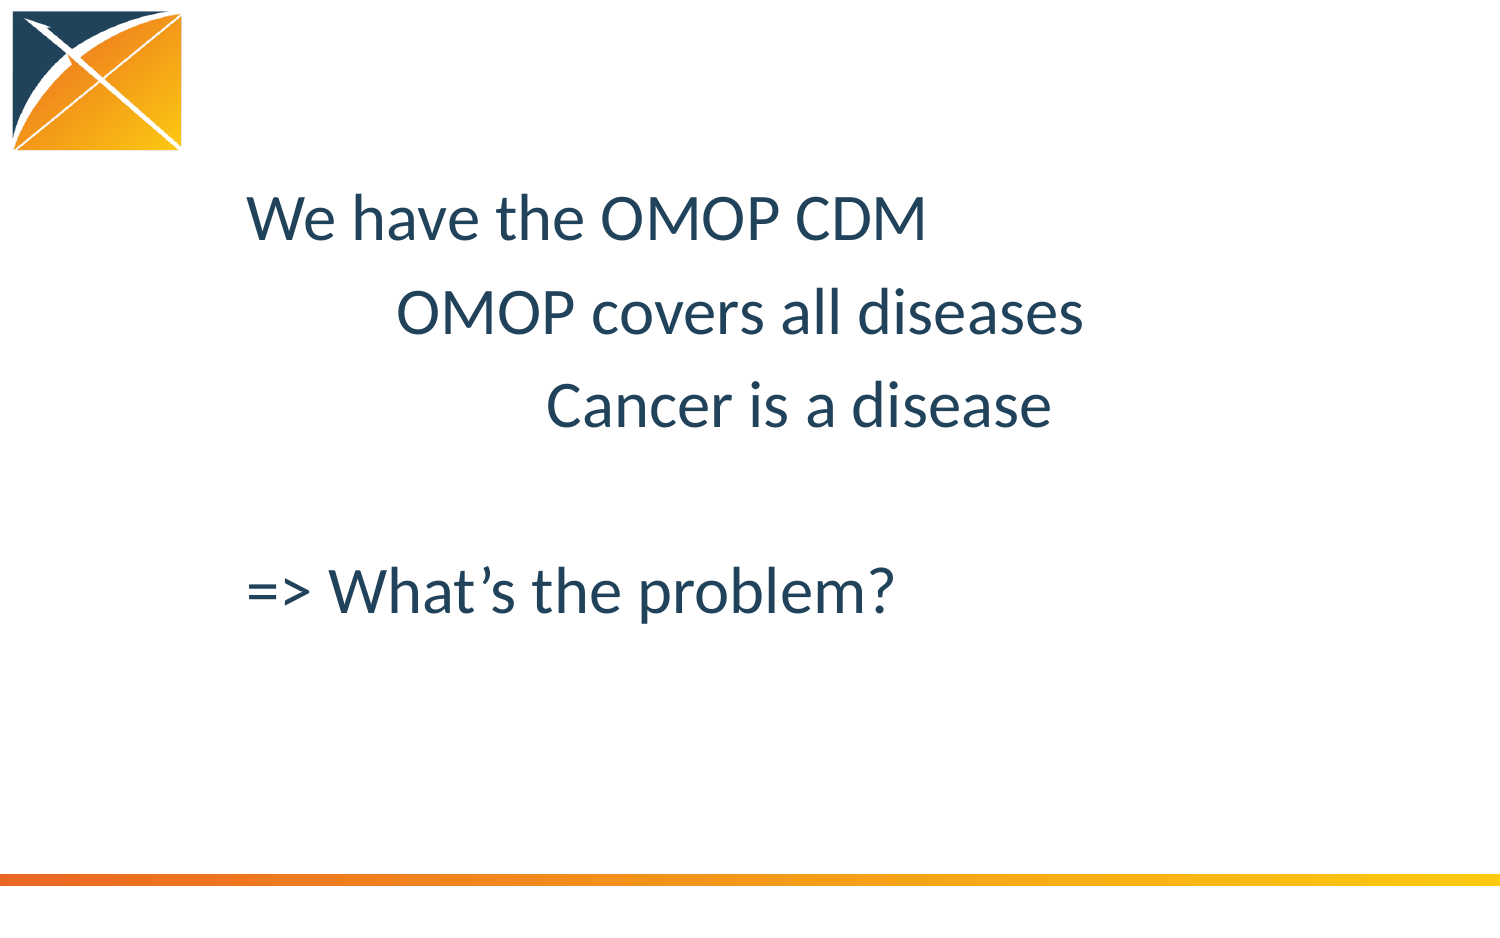

We have the OMOP CDM
	OMOP covers all diseases
		Cancer is a disease

=> What’s the problem?